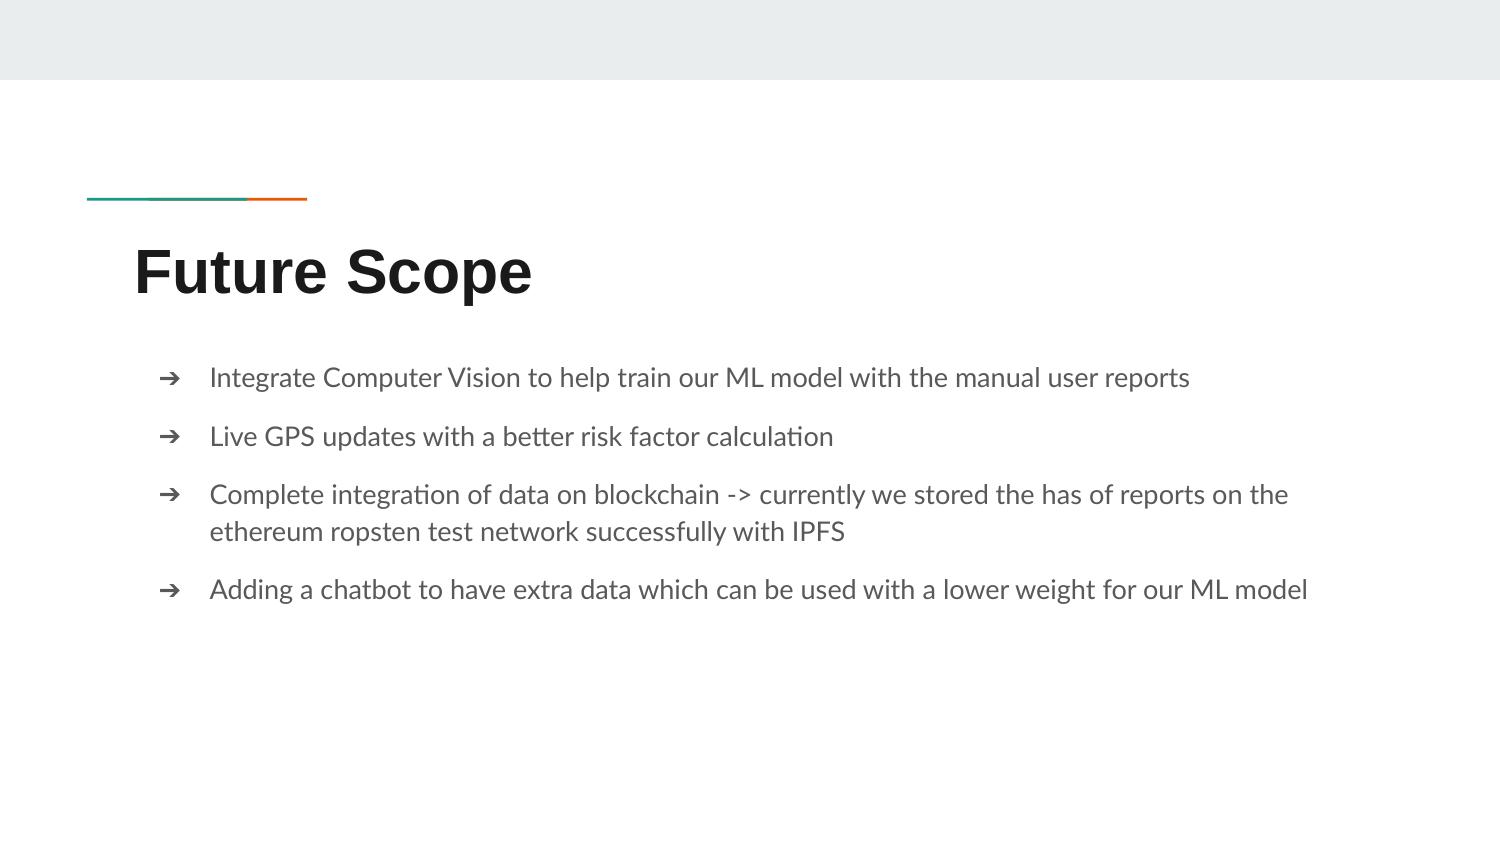

# Future Scope
Integrate Computer Vision to help train our ML model with the manual user reports
Live GPS updates with a better risk factor calculation
Complete integration of data on blockchain -> currently we stored the has of reports on the ethereum ropsten test network successfully with IPFS
Adding a chatbot to have extra data which can be used with a lower weight for our ML model